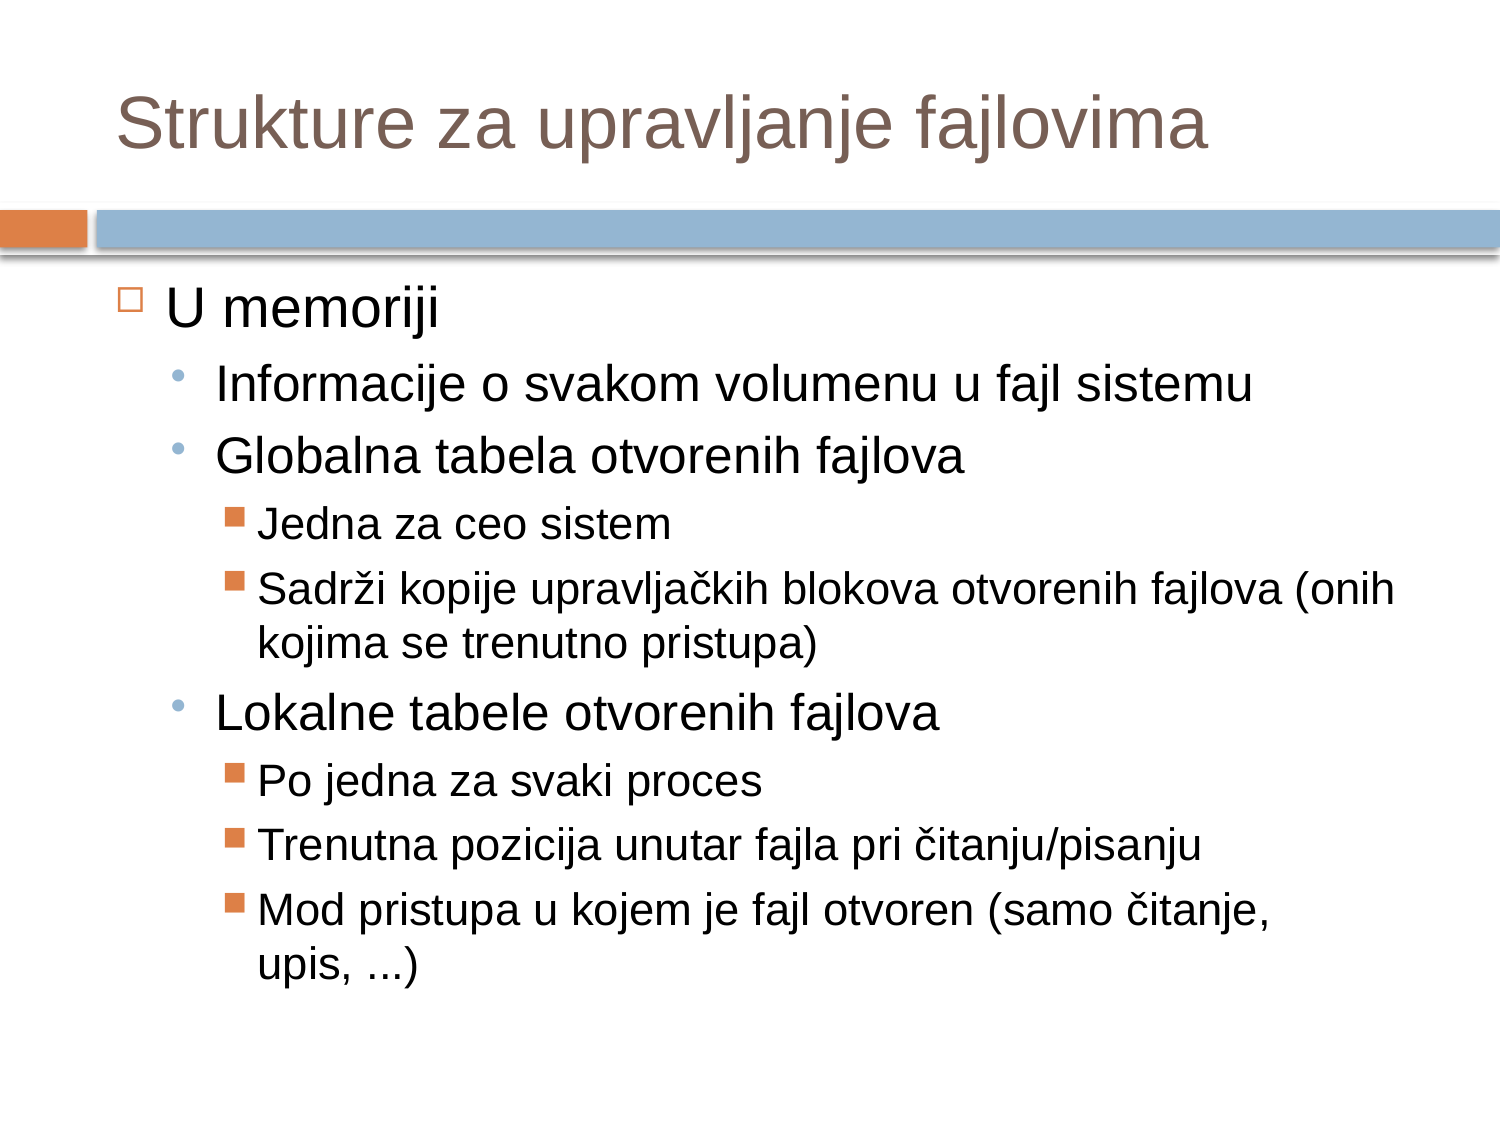

# Strukture za upravljanje fajlovima
U memoriji
Informacije o svakom volumenu u fajl sistemu
Globalna tabela otvorenih fajlova
Jedna za ceo sistem
Sadrži kopije upravljačkih blokova otvorenih fajlova (onih kojima se trenutno pristupa)
Lokalne tabele otvorenih fajlova
Po jedna za svaki proces
Trenutna pozicija unutar fajla pri čitanju/pisanju
Mod pristupa u kojem je fajl otvoren (samo čitanje, upis, ...)